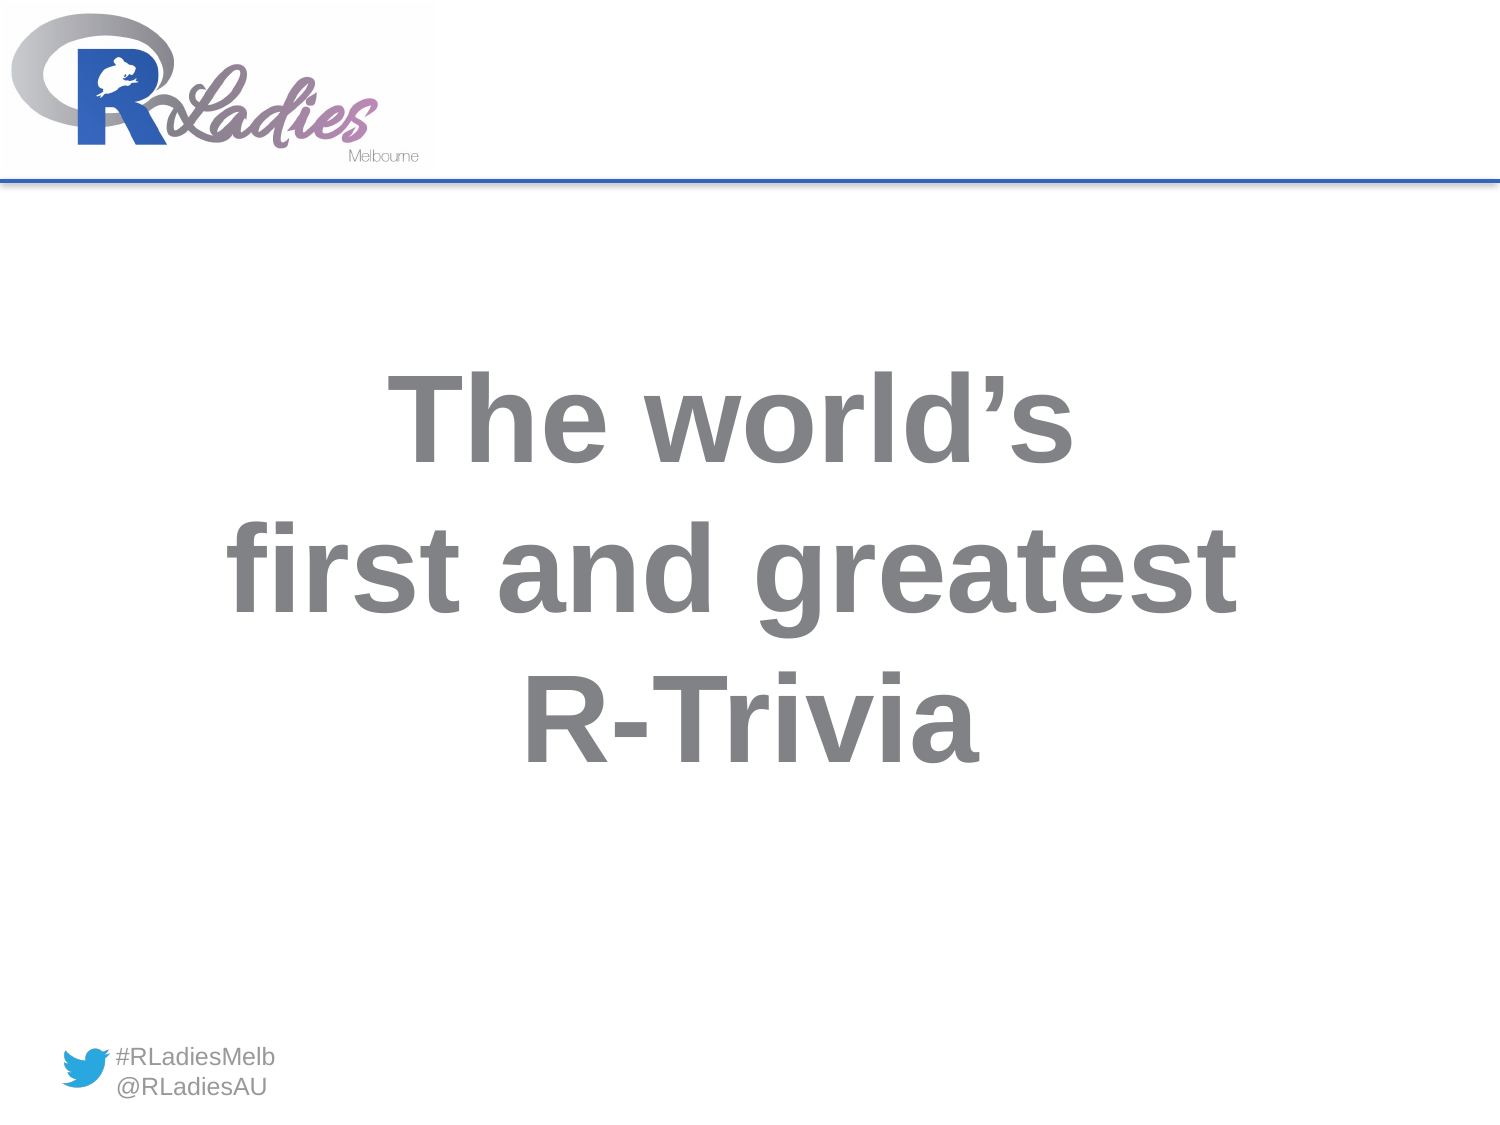

# The world’s
first and greatest
R-Trivia